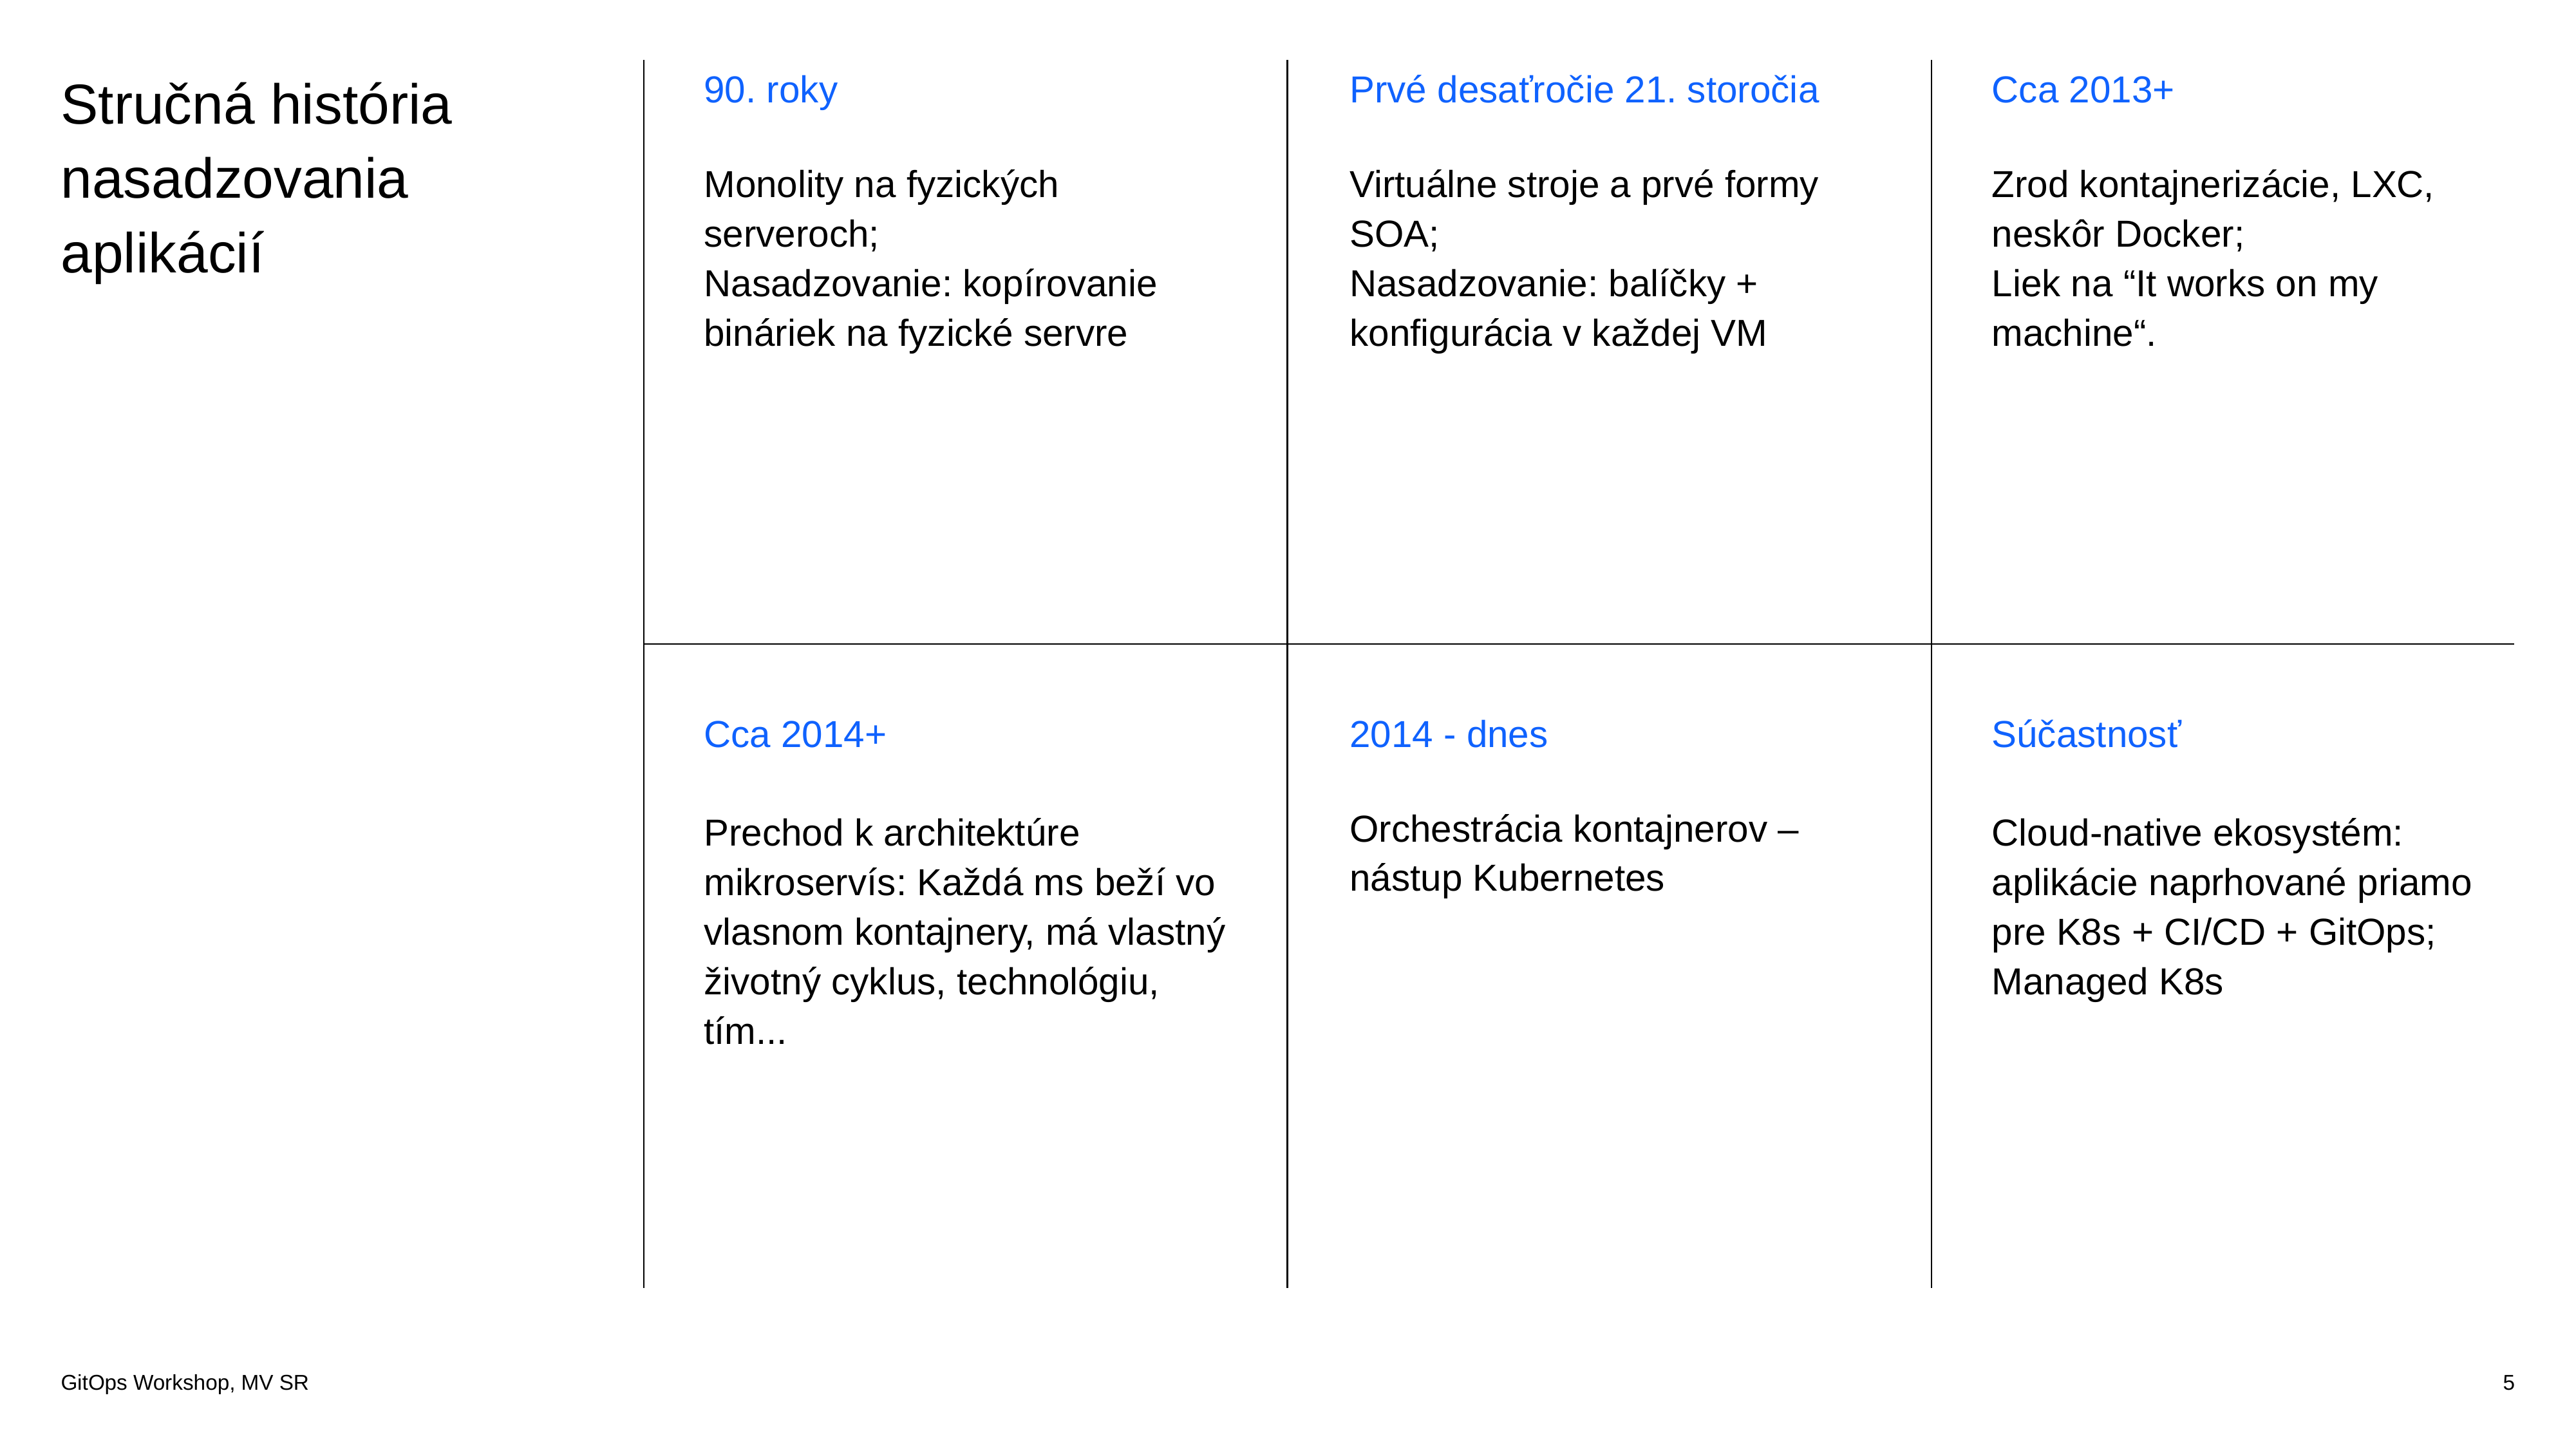

90. roky
Monolity na fyzických serveroch;
Nasadzovanie: kopírovanie bináriek na fyzické servre
Prvé desaťročie 21. storočia
Virtuálne stroje a prvé formy SOA;
Nasadzovanie: balíčky + konfigurácia v každej VM
Cca 2013+
Zrod kontajnerizácie, LXC, neskôr Docker;
Liek na “It works on my machine“.
# Stručná história nasadzovania aplikácií
Cca 2014+

Prechod k architektúre mikroservís: Každá ms beží vo vlasnom kontajnery, má vlastný životný cyklus, technológiu, tím...
2014 - dnes
Orchestrácia kontajnerov – nástup Kubernetes
Súčastnosť

Cloud-native ekosystém: aplikácie naprhované priamo pre K8s + CI/CD + GitOps;
Managed K8s
GitOps Workshop, MV SR
5